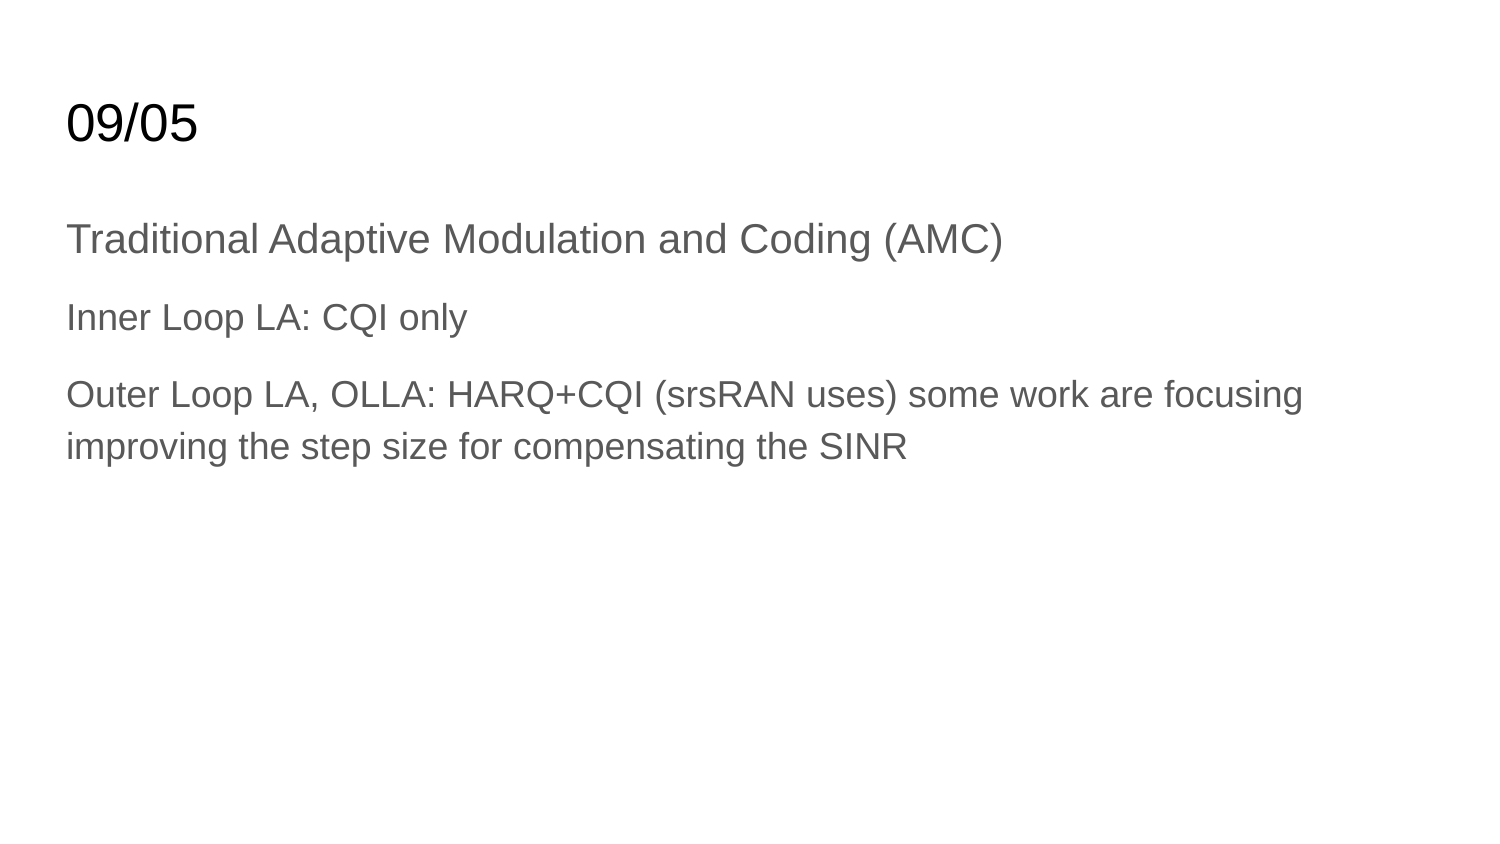

# 09/05
Traditional Adaptive Modulation and Coding (AMC)
Inner Loop LA: CQI only
Outer Loop LA, OLLA: HARQ+CQI (srsRAN uses) some work are focusing improving the step size for compensating the SINR